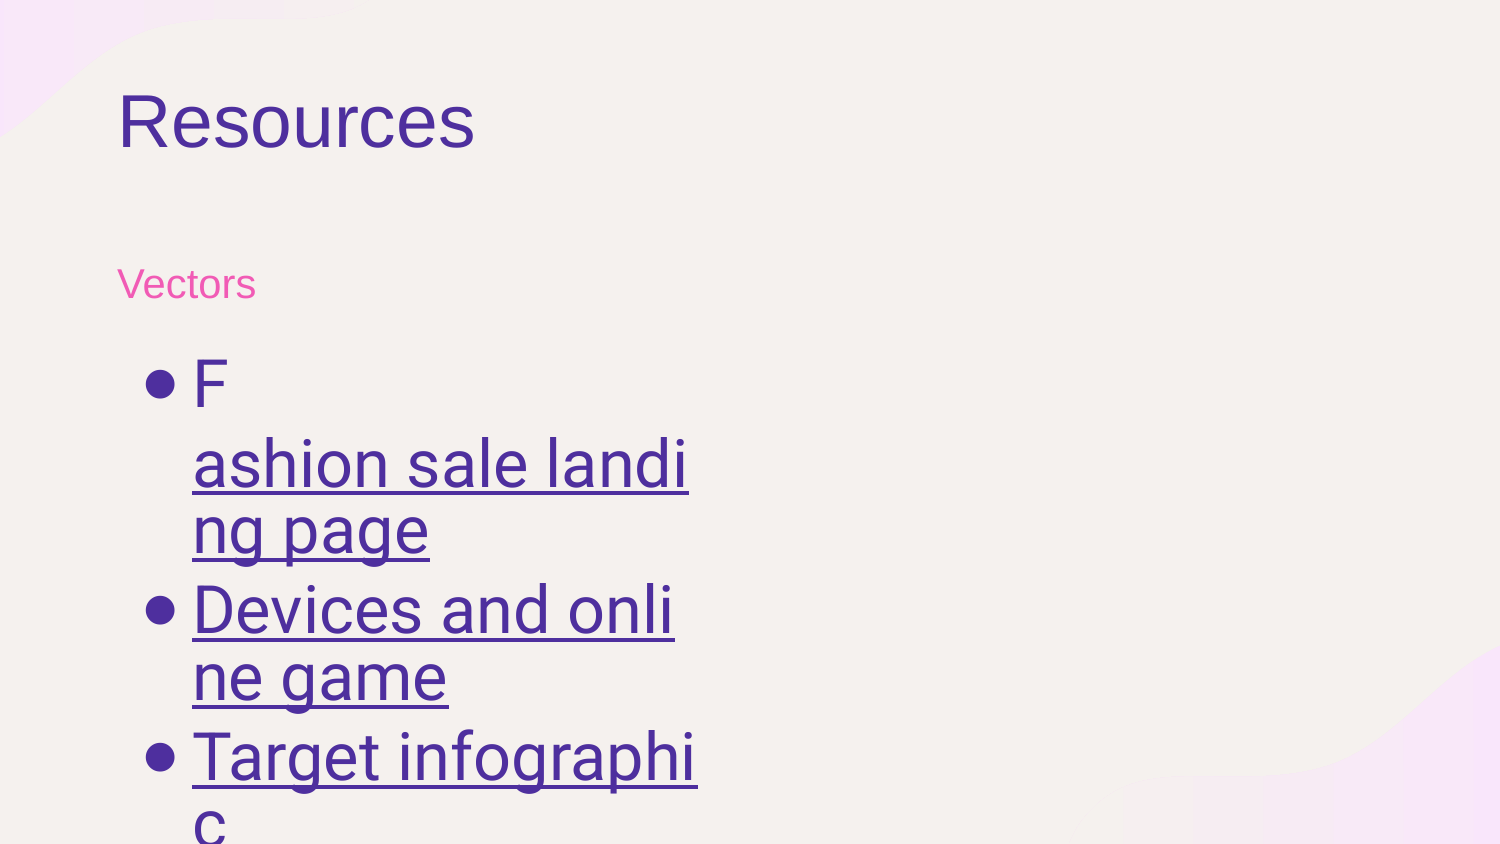

# Resources
Vectors
Fashion sale landing page
Devices and online game
Target infographic